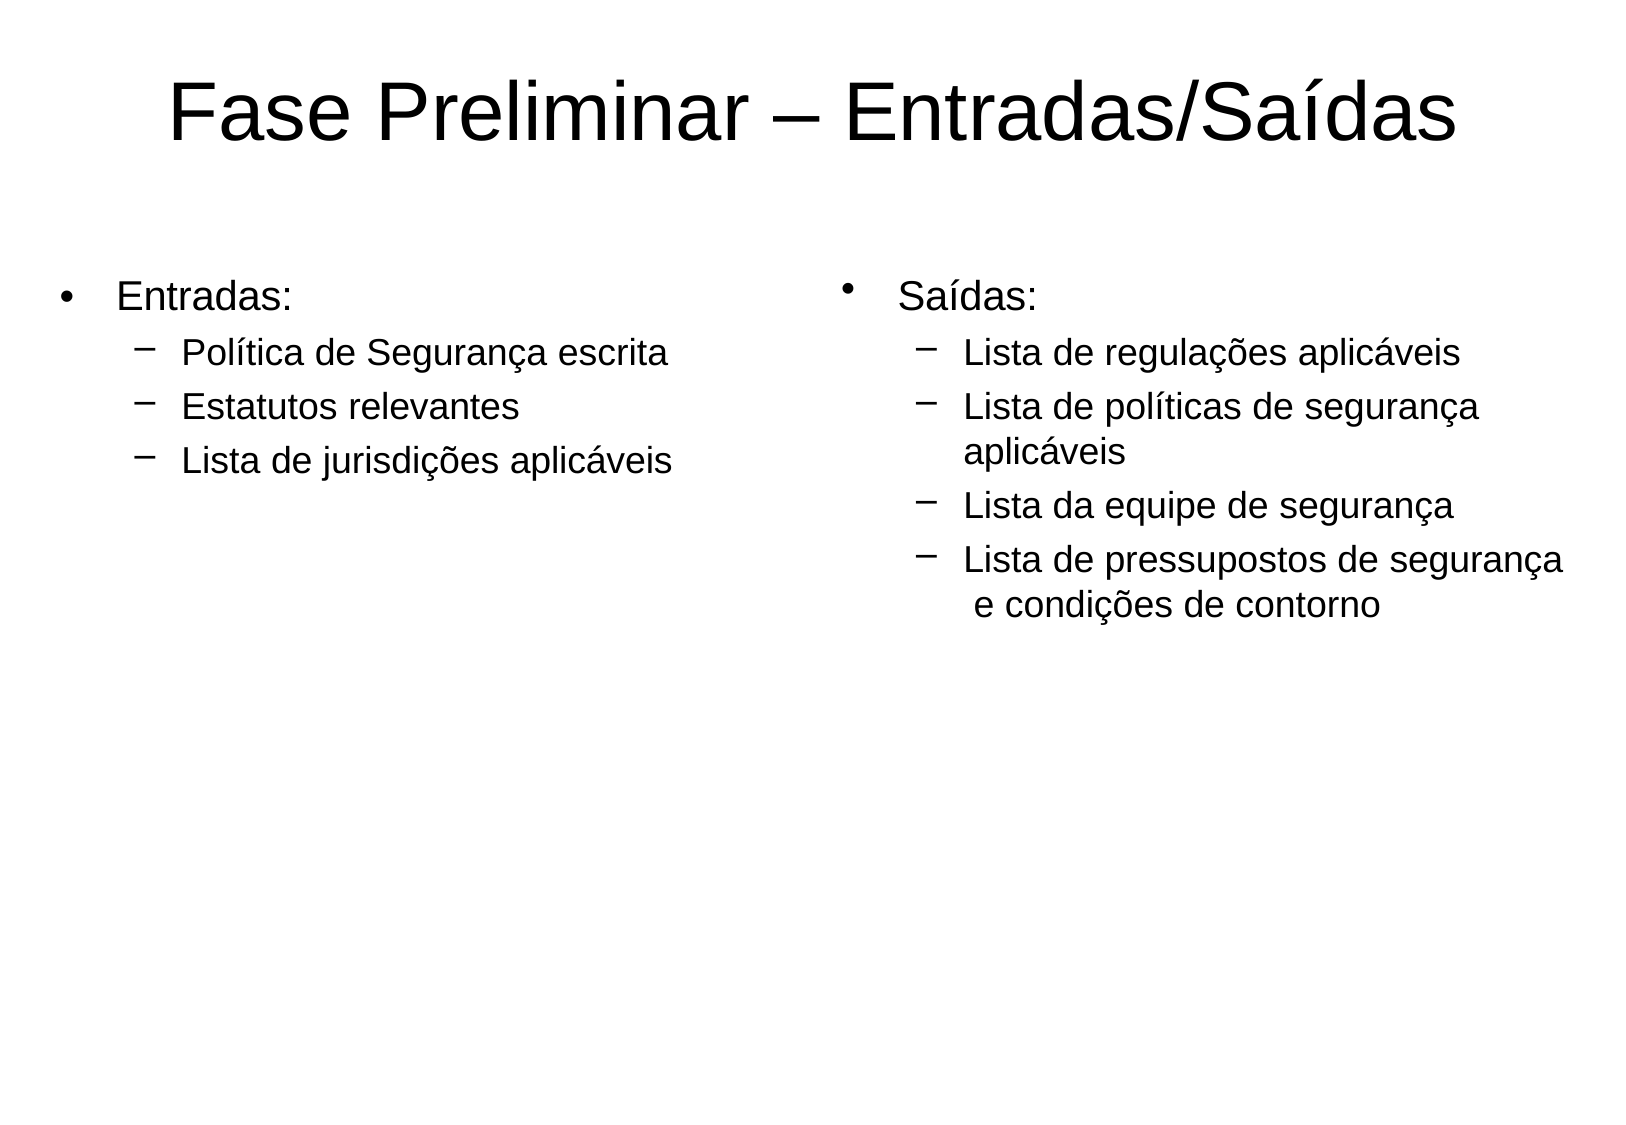

# Fase Preliminar – Entradas/Saídas
Entradas:
Saídas:
•
Política de Segurança escrita
Estatutos relevantes
Lista de jurisdições aplicáveis
Lista de regulações aplicáveis
Lista de políticas de segurança
aplicáveis
Lista da equipe de segurança
Lista de pressupostos de segurança  e condições de contorno